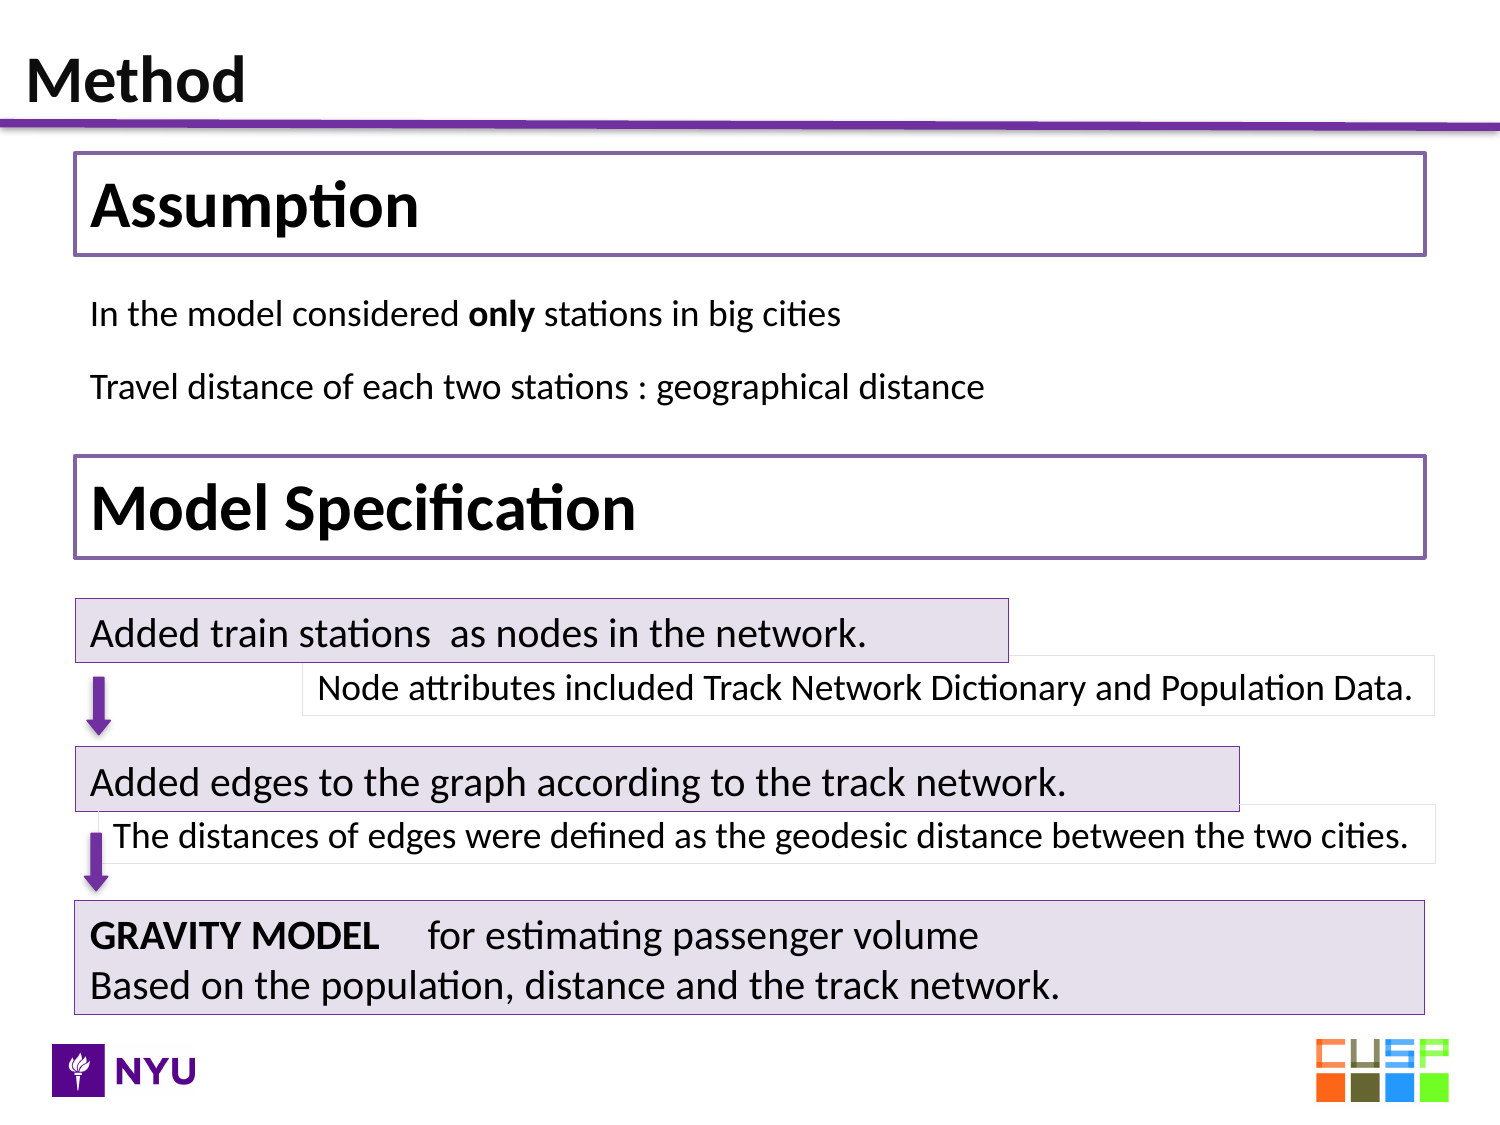

# Method
Assumption
In the model considered only stations in big cities
Travel distance of each two stations : geographical distance
Model Specification
Added train stations  as nodes in the network.
Node attributes included Track Network Dictionary and Population Data.

Added edges to the graph according to the track network.
The distances of edges were defined as the geodesic distance between the two cities.

GRAVITY MODEL     for estimating passenger volume
Based on the population, distance and the track network.